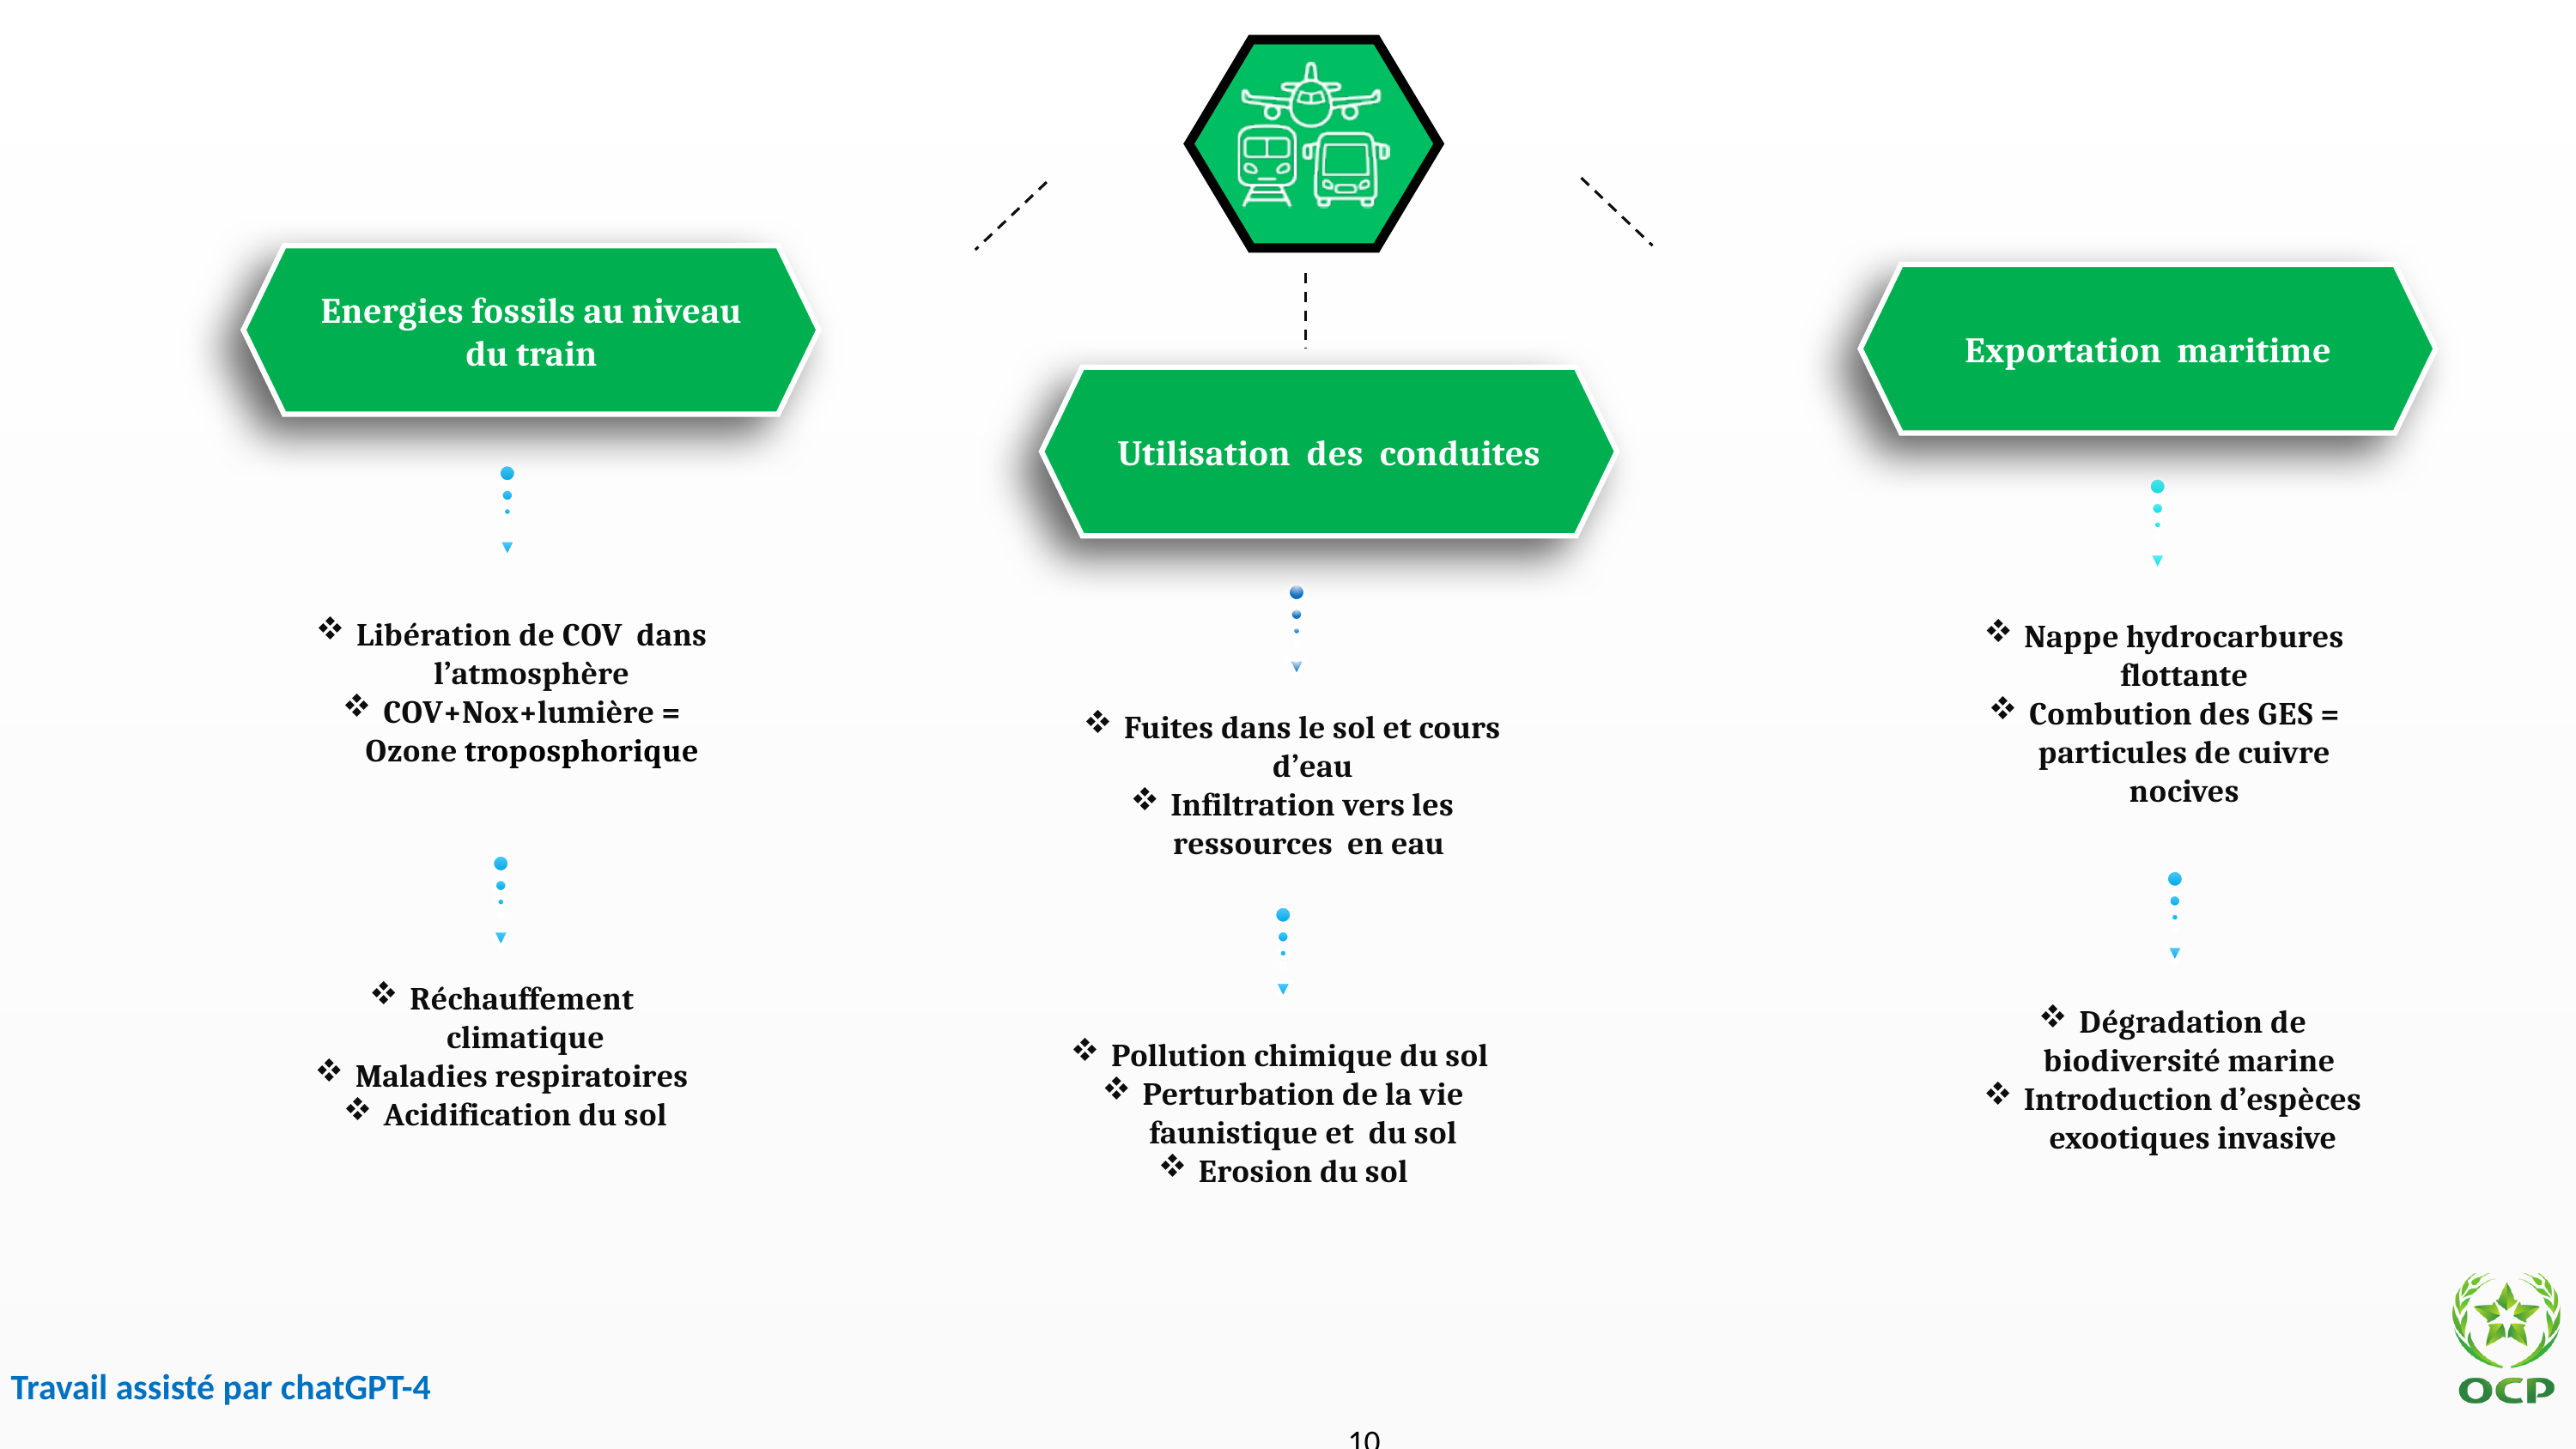

Energies fossils au niveau du train
Exportation  maritime
Utilisation  des  conduites

Libération de COV  dans l’atmosphère
COV+Nox+lumière = Ozone troposphorique
Nappe hydrocarbures flottante
Combution des GES = particules de cuivre nocives
Fuites dans le sol et cours d’eau
Infiltration vers les ressources  en eau

Réchauffement  climatique
Maladies respiratoires
Acidification du sol
Dégradation de biodiversité marine
Introduction d’espèces exootiques invasive
Pollution chimique du sol
Perturbation de la vie faunistique et  du sol
Erosion du sol

Travail assisté par chatGPT-4
10